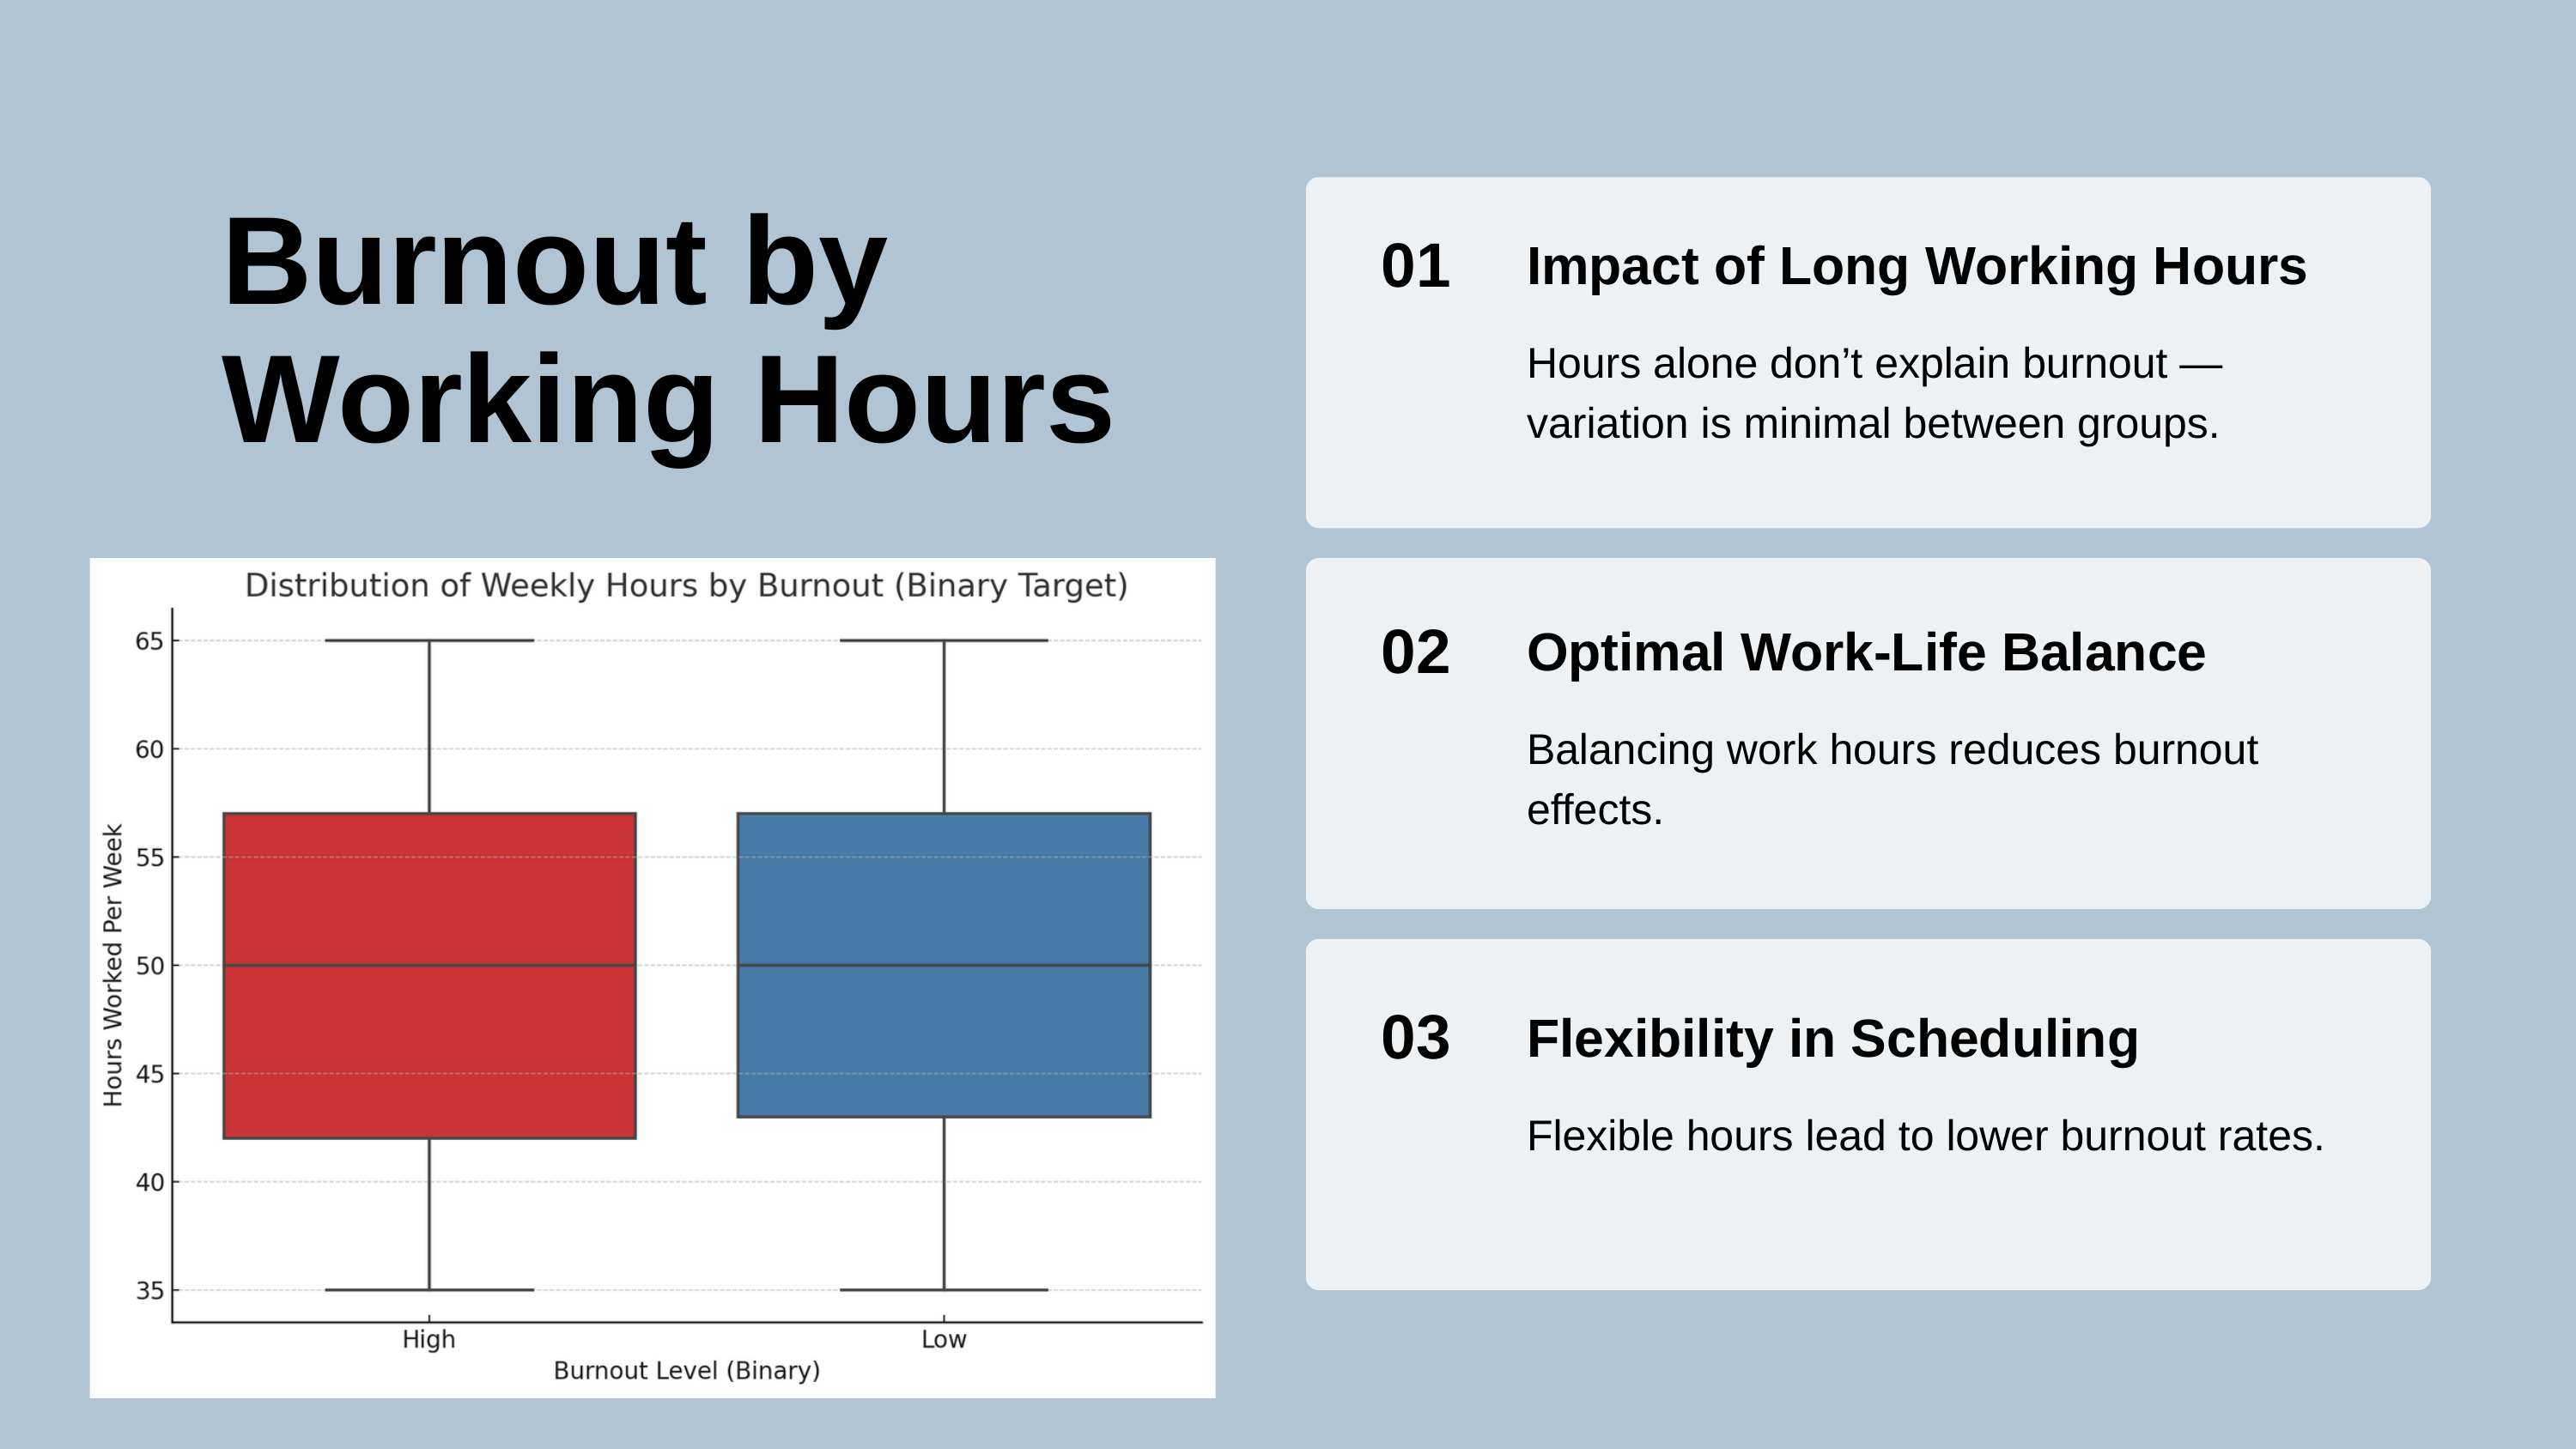

Burnout by Working Hours
01
Impact of Long Working Hours
Hours alone don’t explain burnout — variation is minimal between groups.

02
Optimal Work-Life Balance
Balancing work hours reduces burnout effects.

03
Flexibility in Scheduling
Flexible hours lead to lower burnout rates.